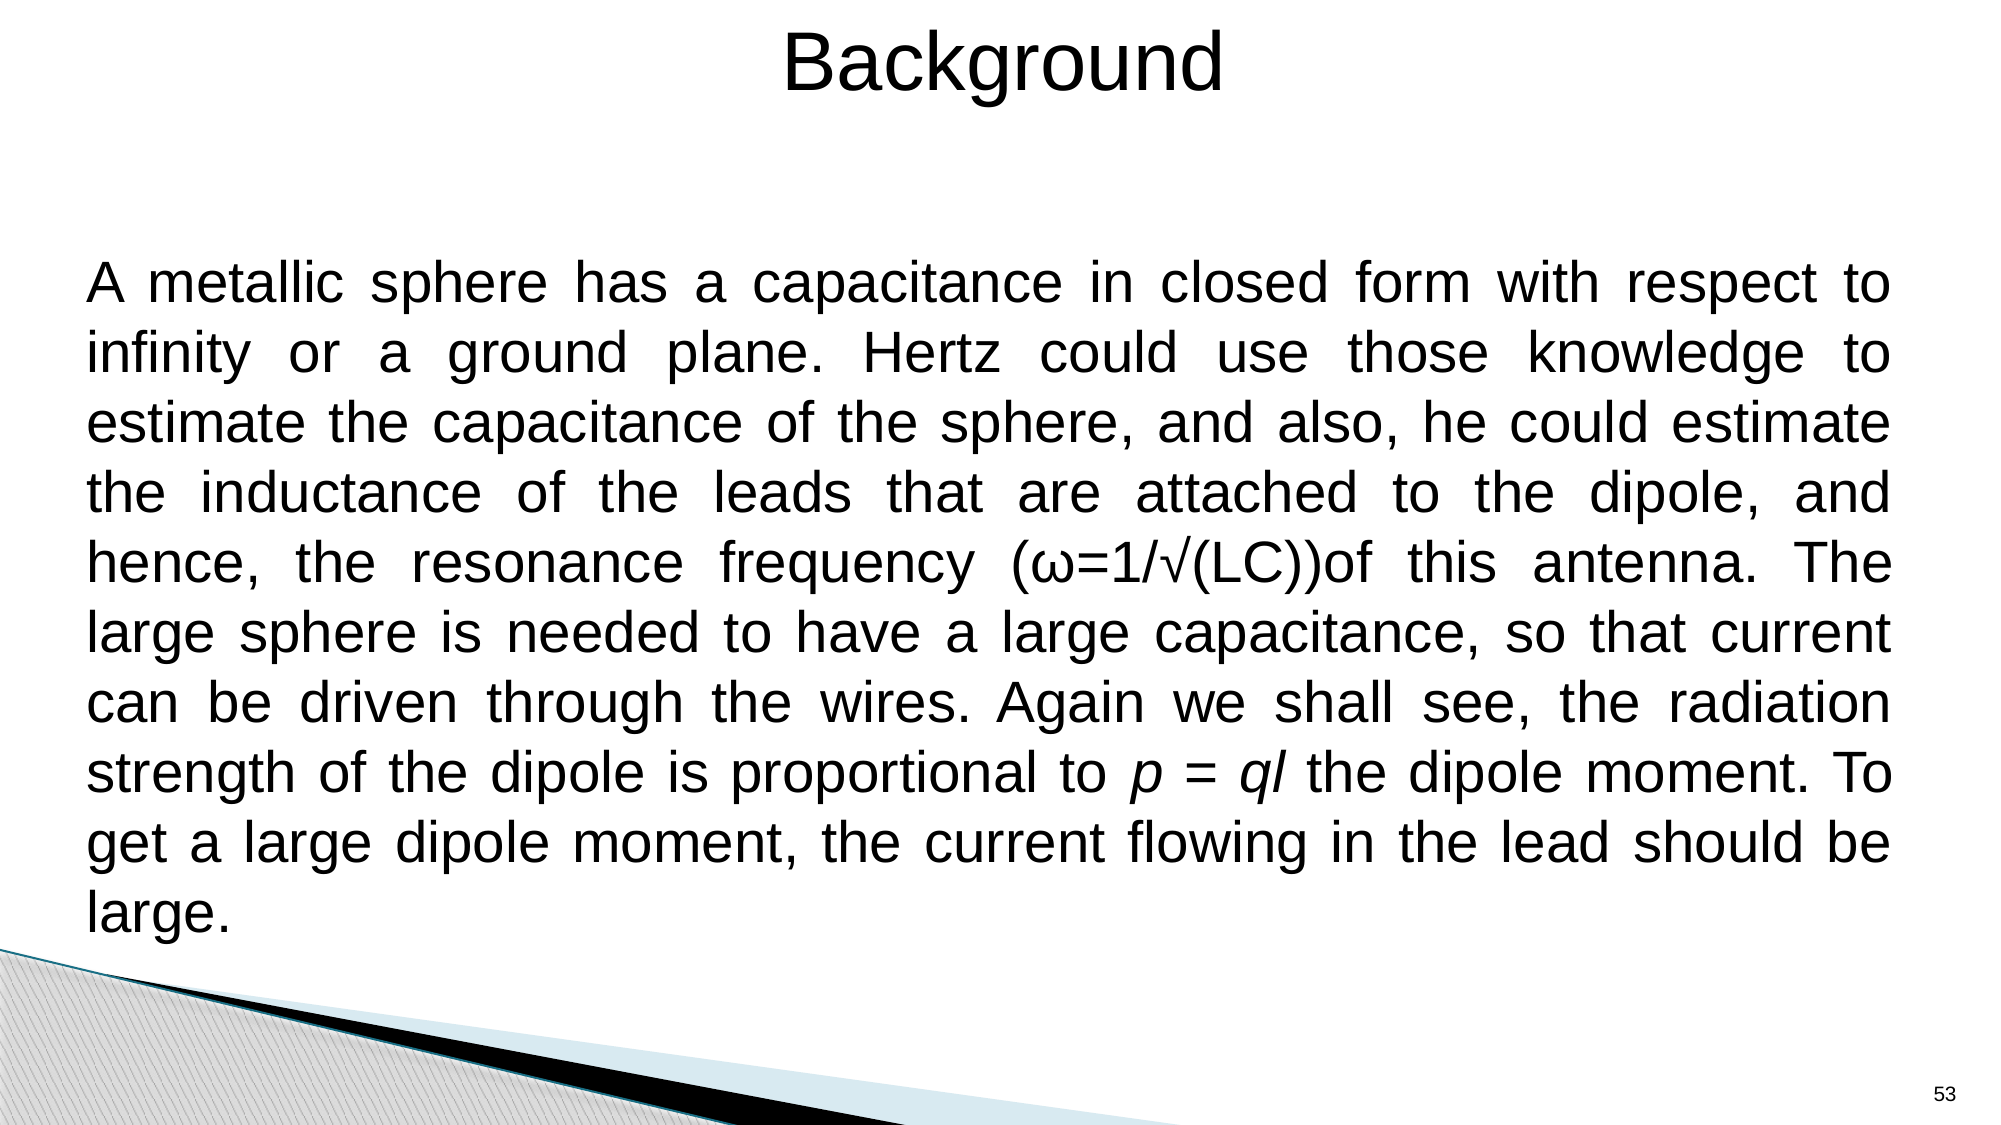

Background
A metallic sphere has a capacitance in closed form with respect to infinity or a ground plane. Hertz could use those knowledge to estimate the capacitance of the sphere, and also, he could estimate the inductance of the leads that are attached to the dipole, and hence, the resonance frequency (ω=1/√(LC))of this antenna. The large sphere is needed to have a large capacitance, so that current can be driven through the wires. Again we shall see, the radiation strength of the dipole is proportional to p = ql the dipole moment. To get a large dipole moment, the current flowing in the lead should be large.

53